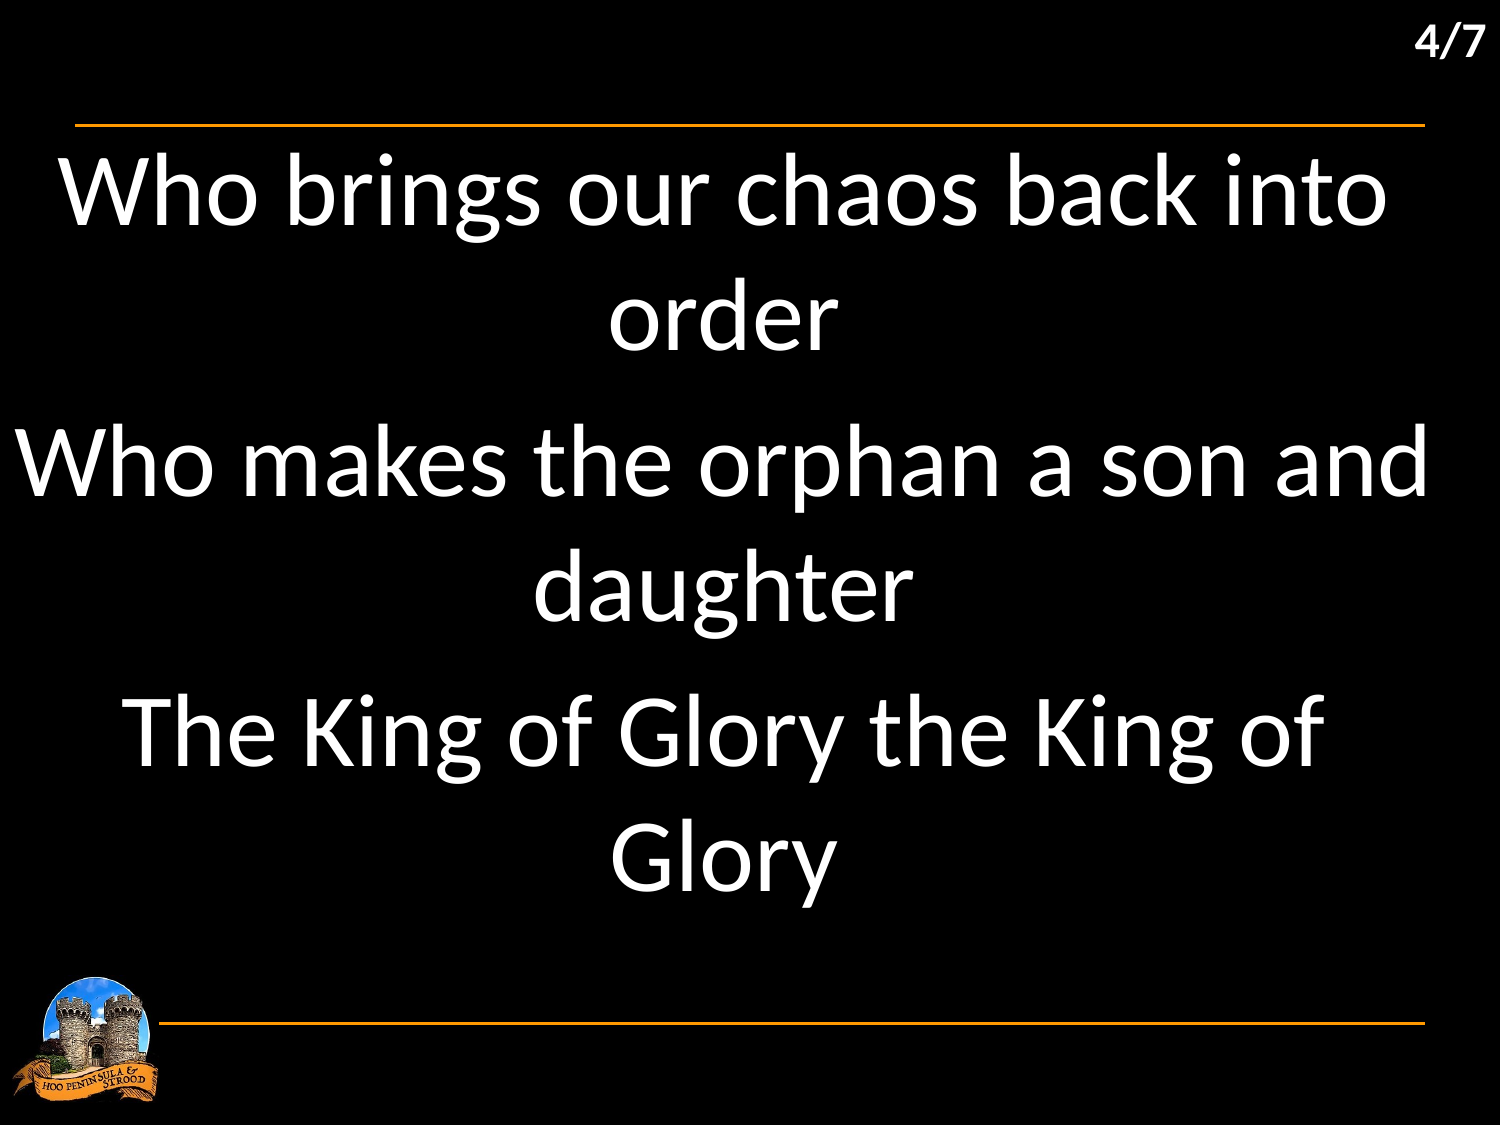

4/7
Who brings our chaos back into order
Who makes the orphan a son and daughter
The King of Glory the King of Glory